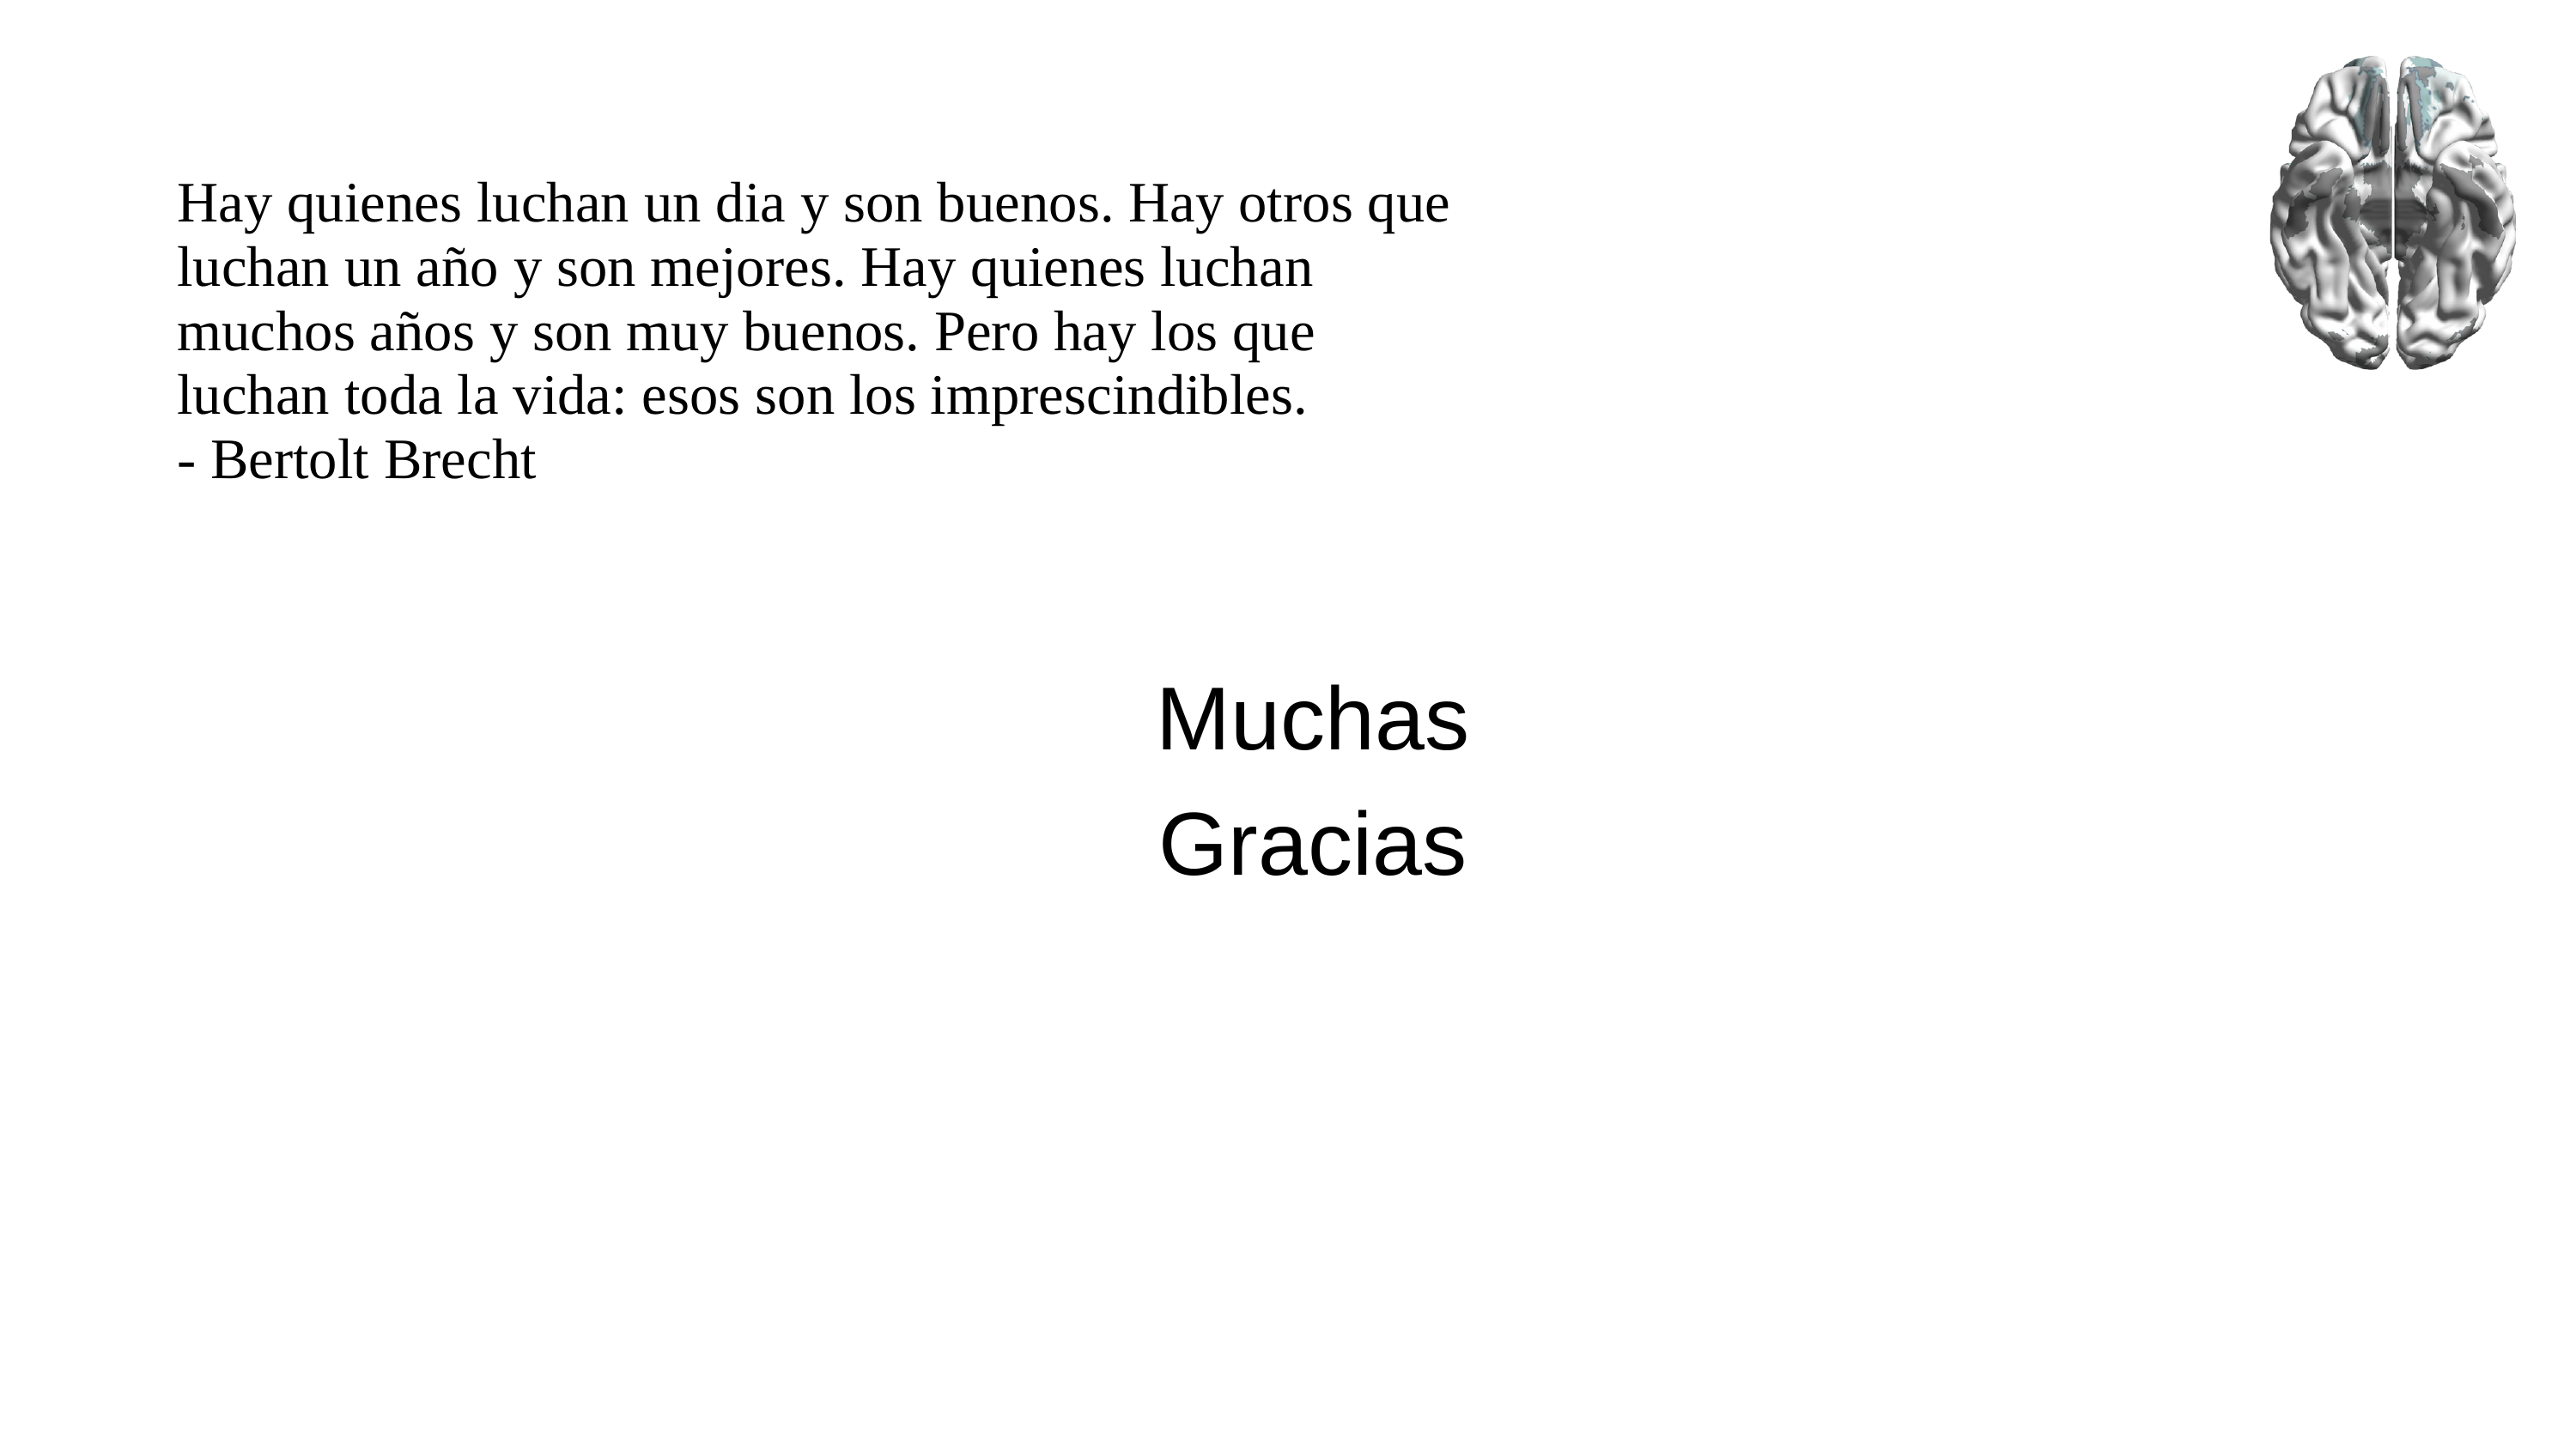

Hay quienes luchan un dia y son buenos. Hay otros que luchan un año y son mejores. Hay quienes luchan muchos años y son muy buenos. Pero hay los que luchan toda la vida: esos son los imprescindibles.
- Bertolt Brecht
Muchas Gracias